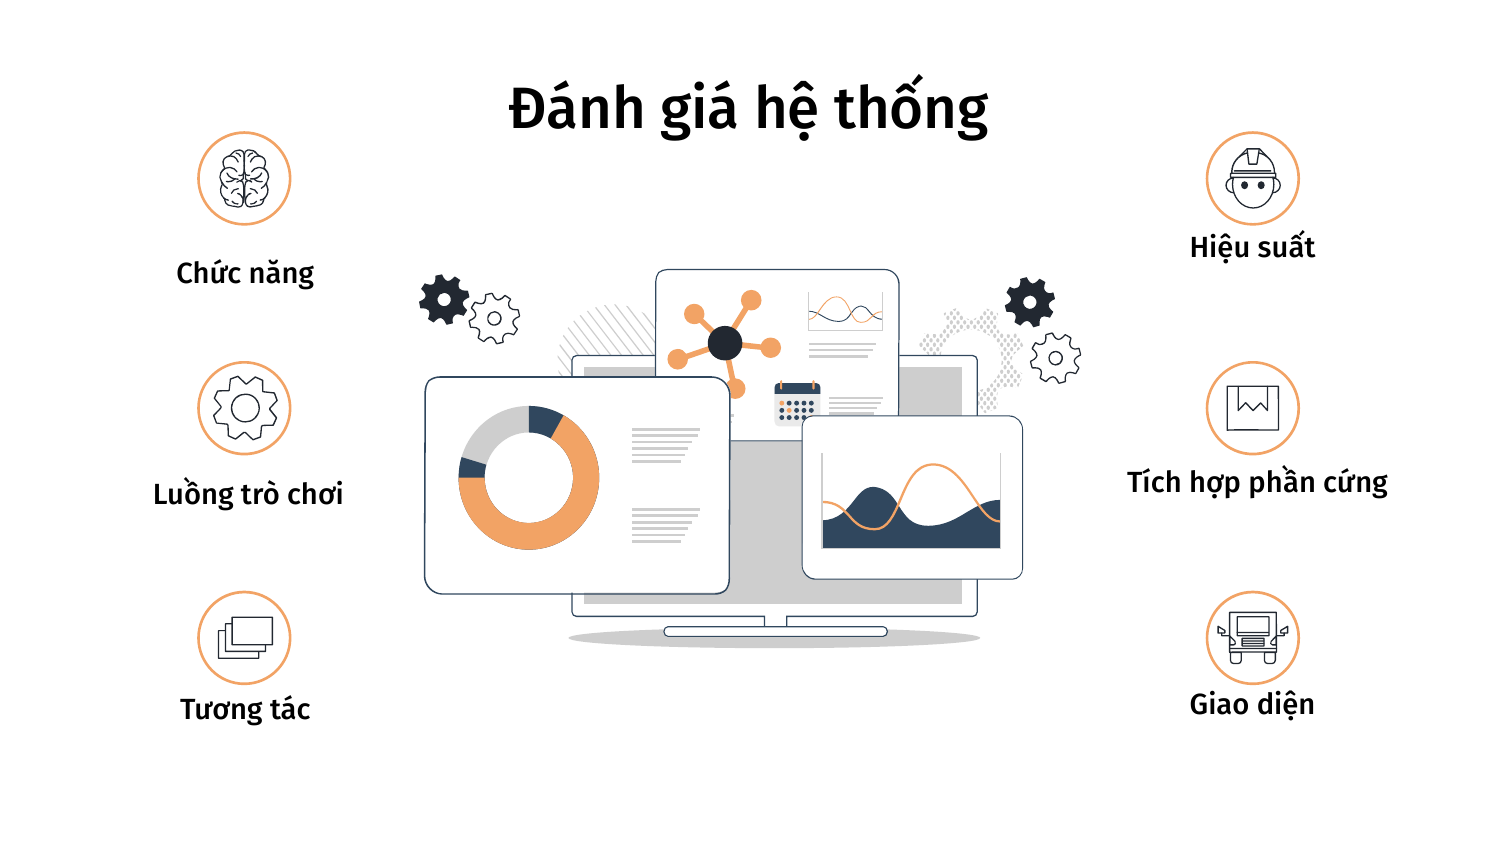

Đánh giá hệ thống

Hiệu suất
Chức năng

Tích hợp phần cứng
Luồng trò chơi

Giao diện
Tương tác